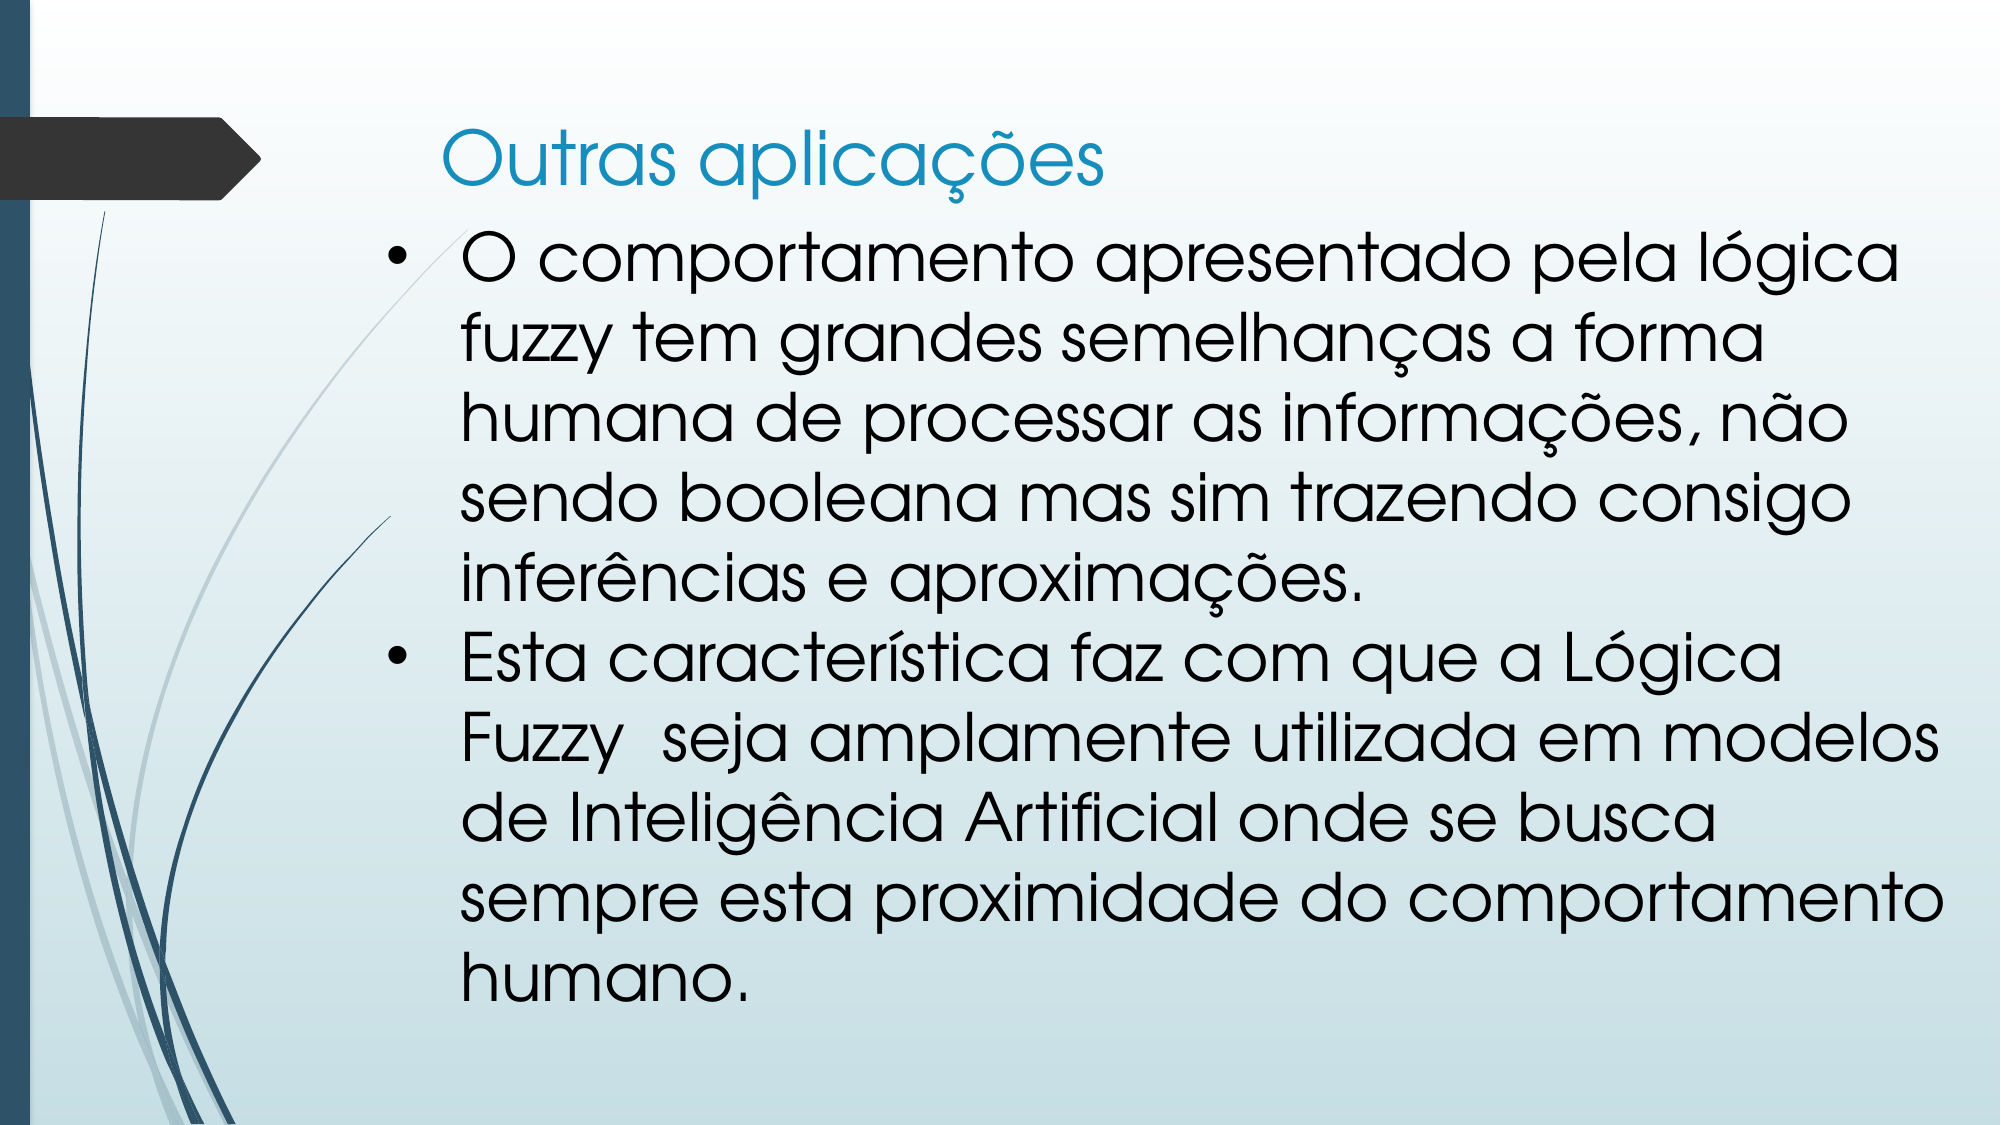

# Outras aplicações
O comportamento apresentado pela lógica fuzzy tem grandes semelhanças a forma humana de processar as informações, não sendo booleana mas sim trazendo consigo inferências e aproximações.
Esta característica faz com que a Lógica Fuzzy  seja amplamente utilizada em modelos de Inteligência Artificial onde se busca sempre esta proximidade do comportamento humano.